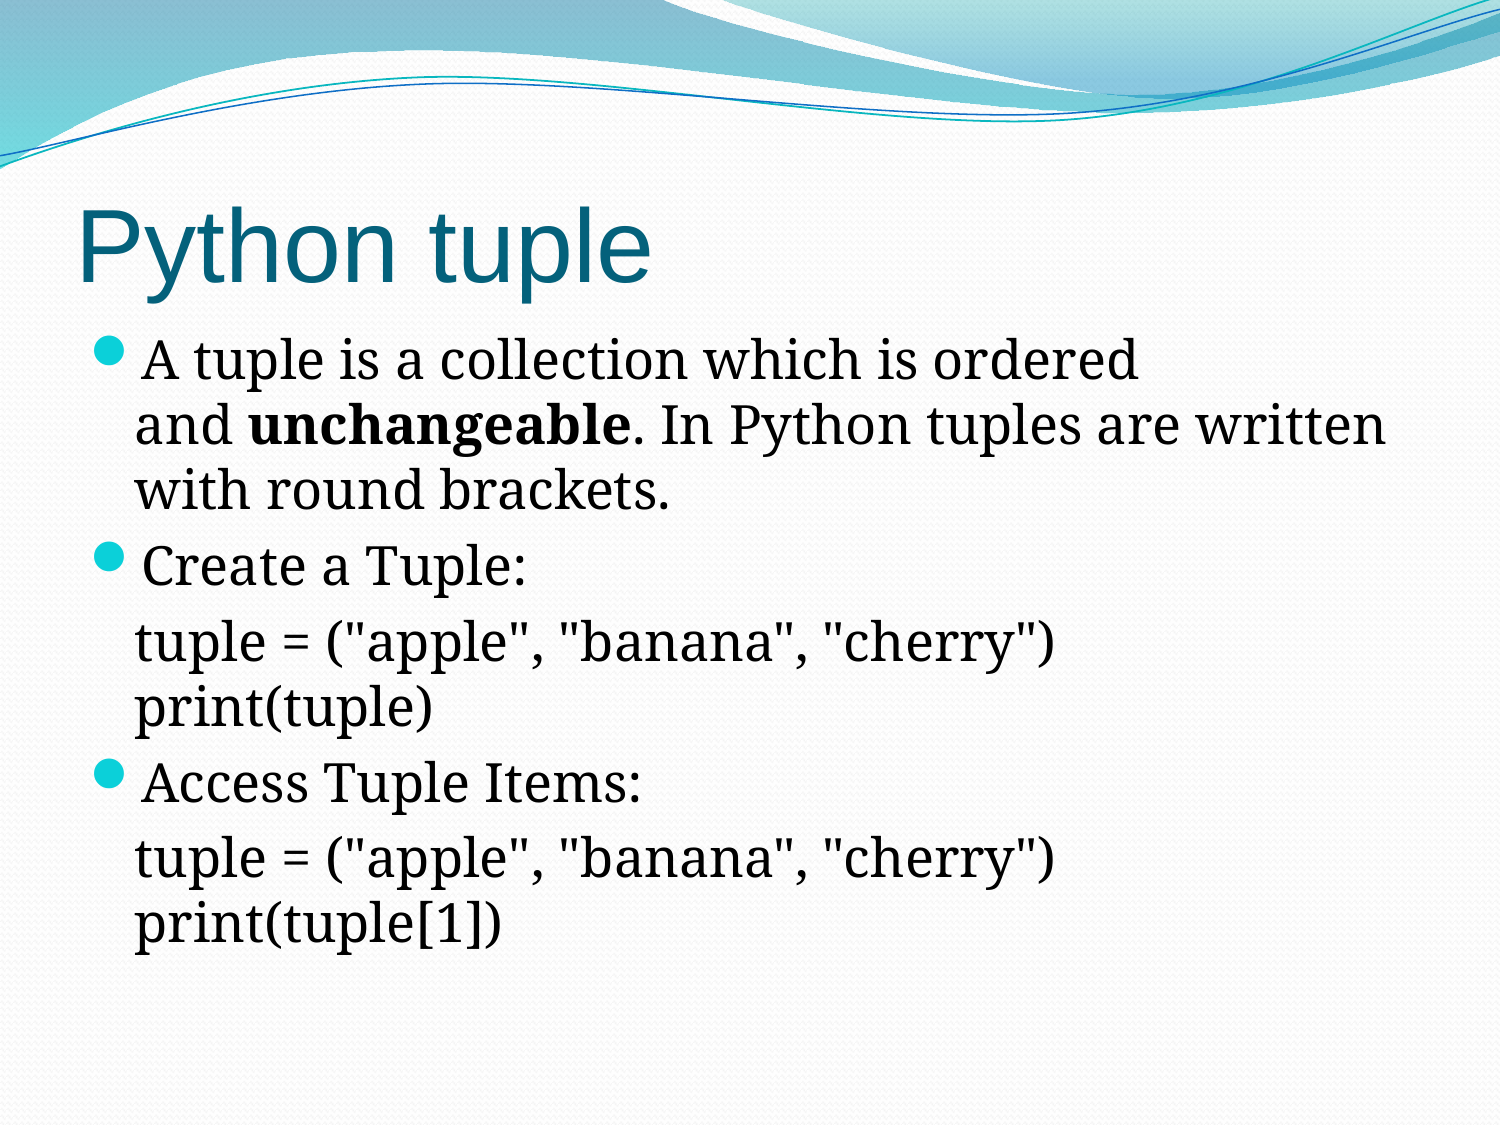

# Python tuple
A tuple is a collection which is ordered and unchangeable. In Python tuples are written with round brackets.
Create a Tuple:
	tuple = ("apple", "banana", "cherry")
print(tuple)
Access Tuple Items:
	tuple = ("apple", "banana", "cherry")
print(tuple[1])